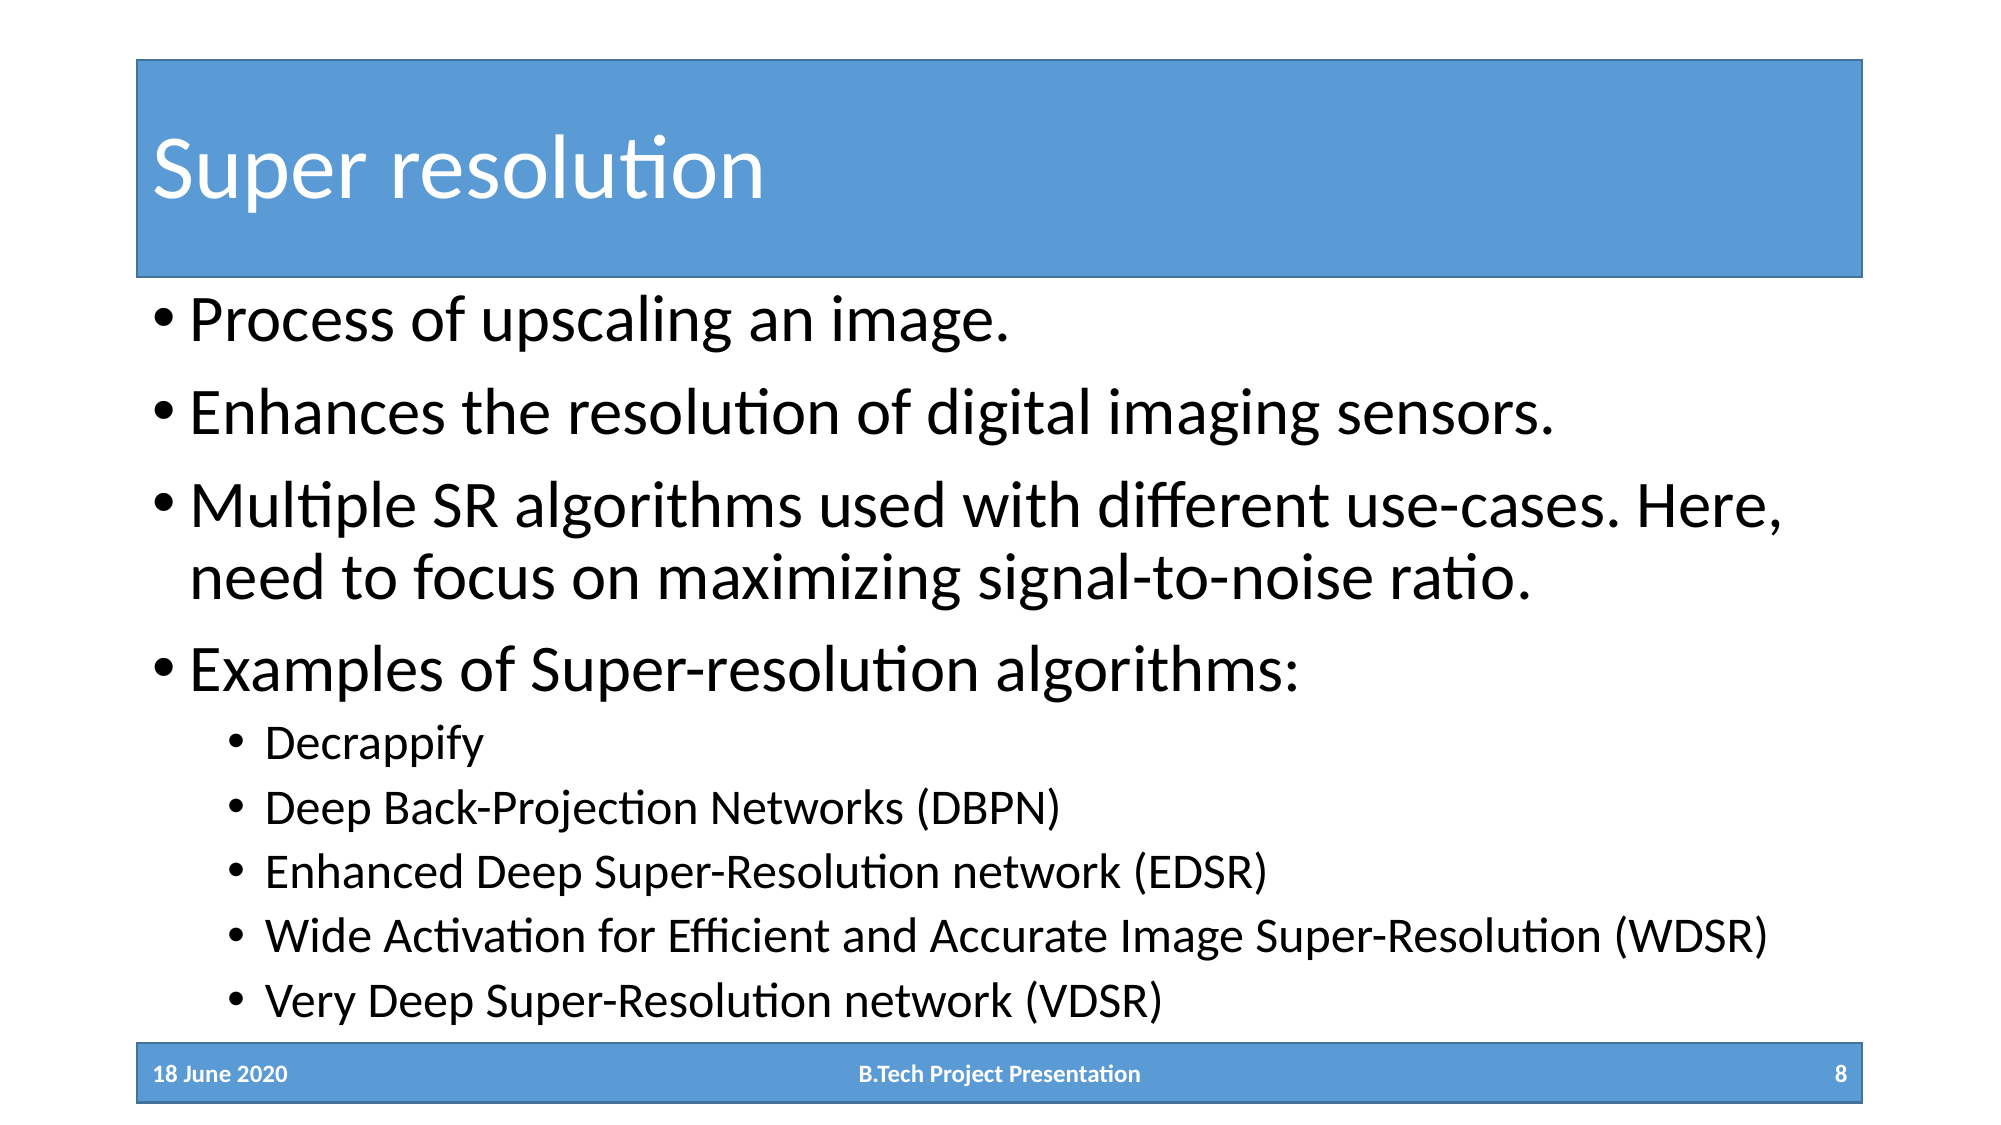

# Super resolution
Process of upscaling an image.
Enhances the resolution of digital imaging sensors.
Multiple SR algorithms used with different use-cases. Here, need to focus on maximizing signal-to-noise ratio.
Examples of Super-resolution algorithms:
Decrappify
Deep Back-Projection Networks (DBPN)
Enhanced Deep Super-Resolution network (EDSR)
Wide Activation for Efficient and Accurate Image Super-Resolution (WDSR)
Very Deep Super-Resolution network (VDSR)
18 June 2020
B.Tech Project Presentation
8